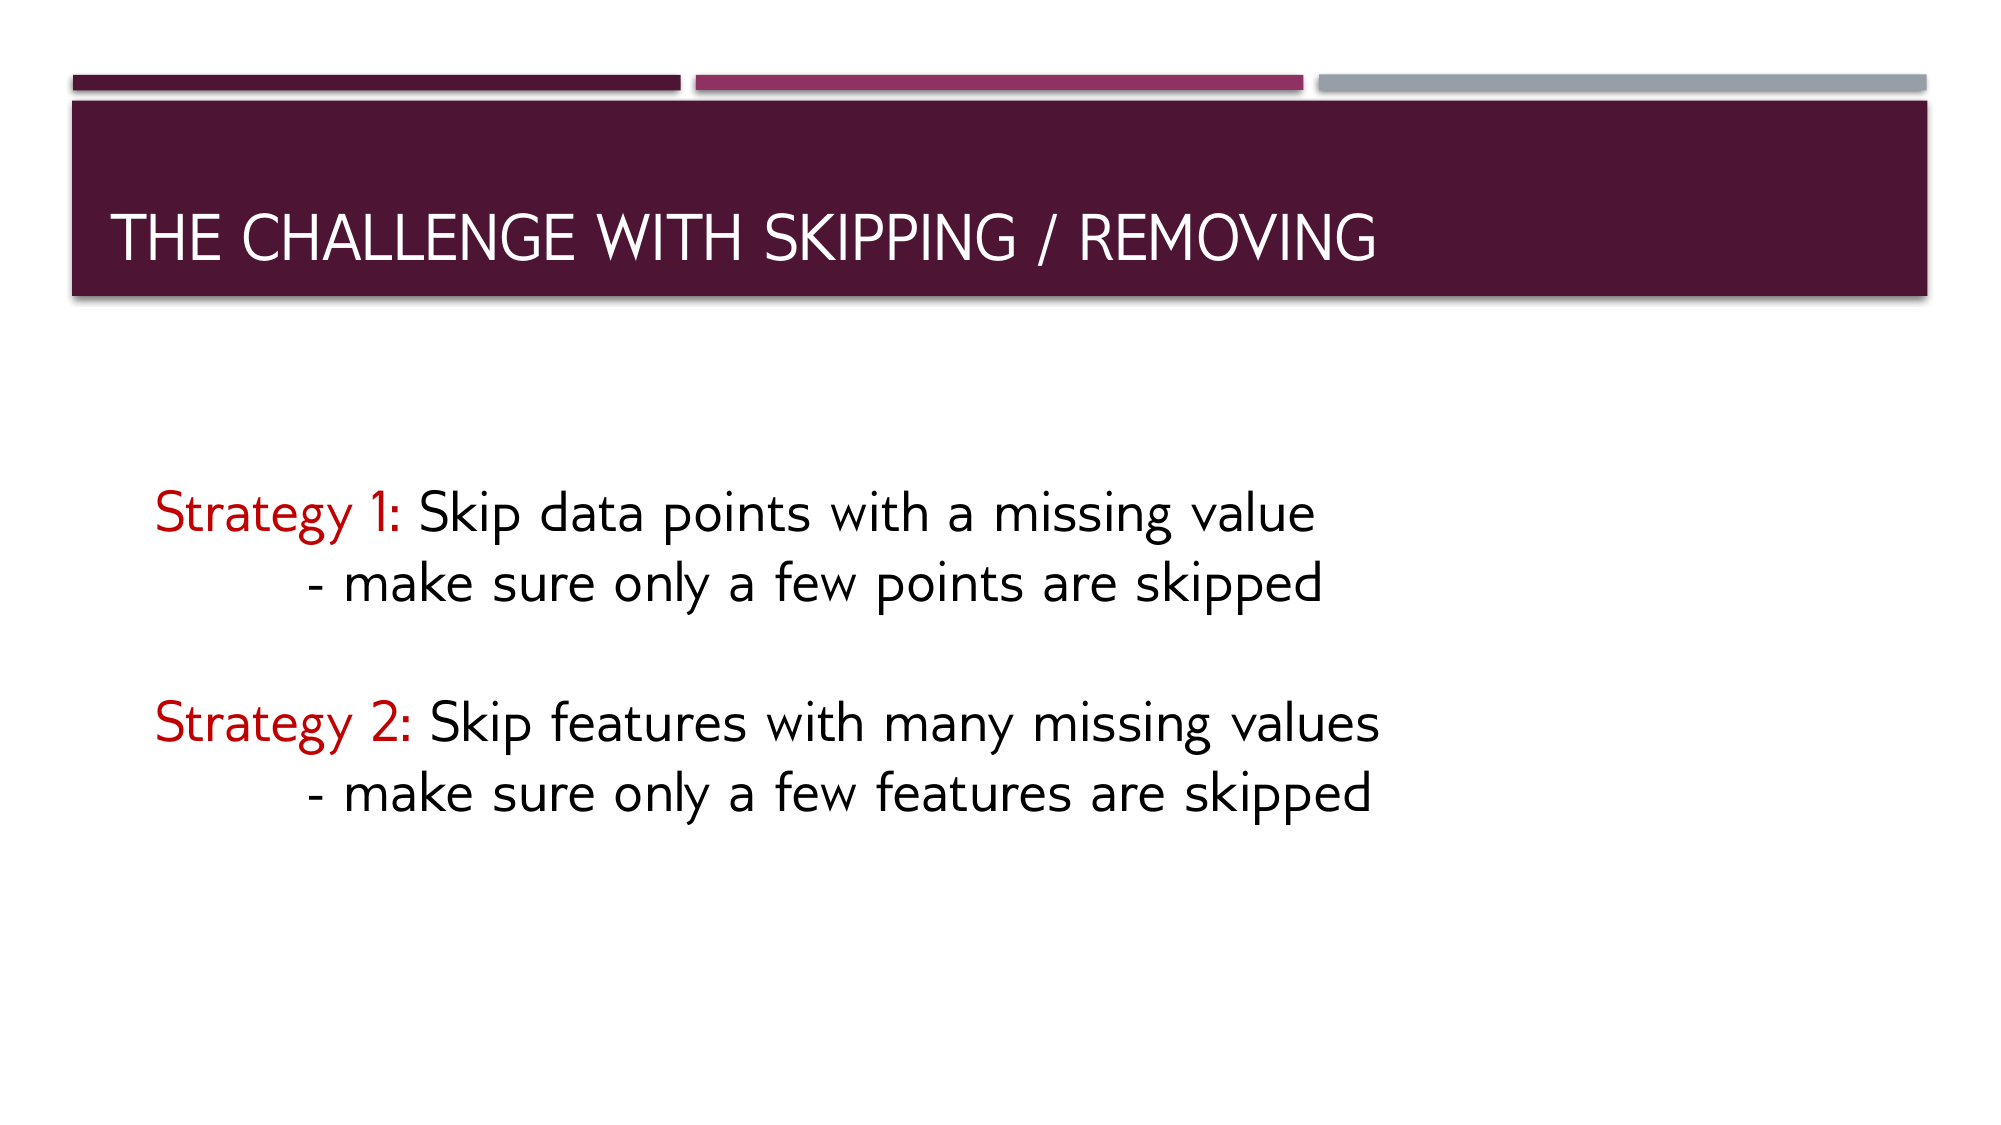

# The challenge with skipping / removing
Strategy 1: Skip data points with a missing value
	- make sure only a few points are skipped

Strategy 2: Skip features with many missing values
	- make sure only a few features are skipped